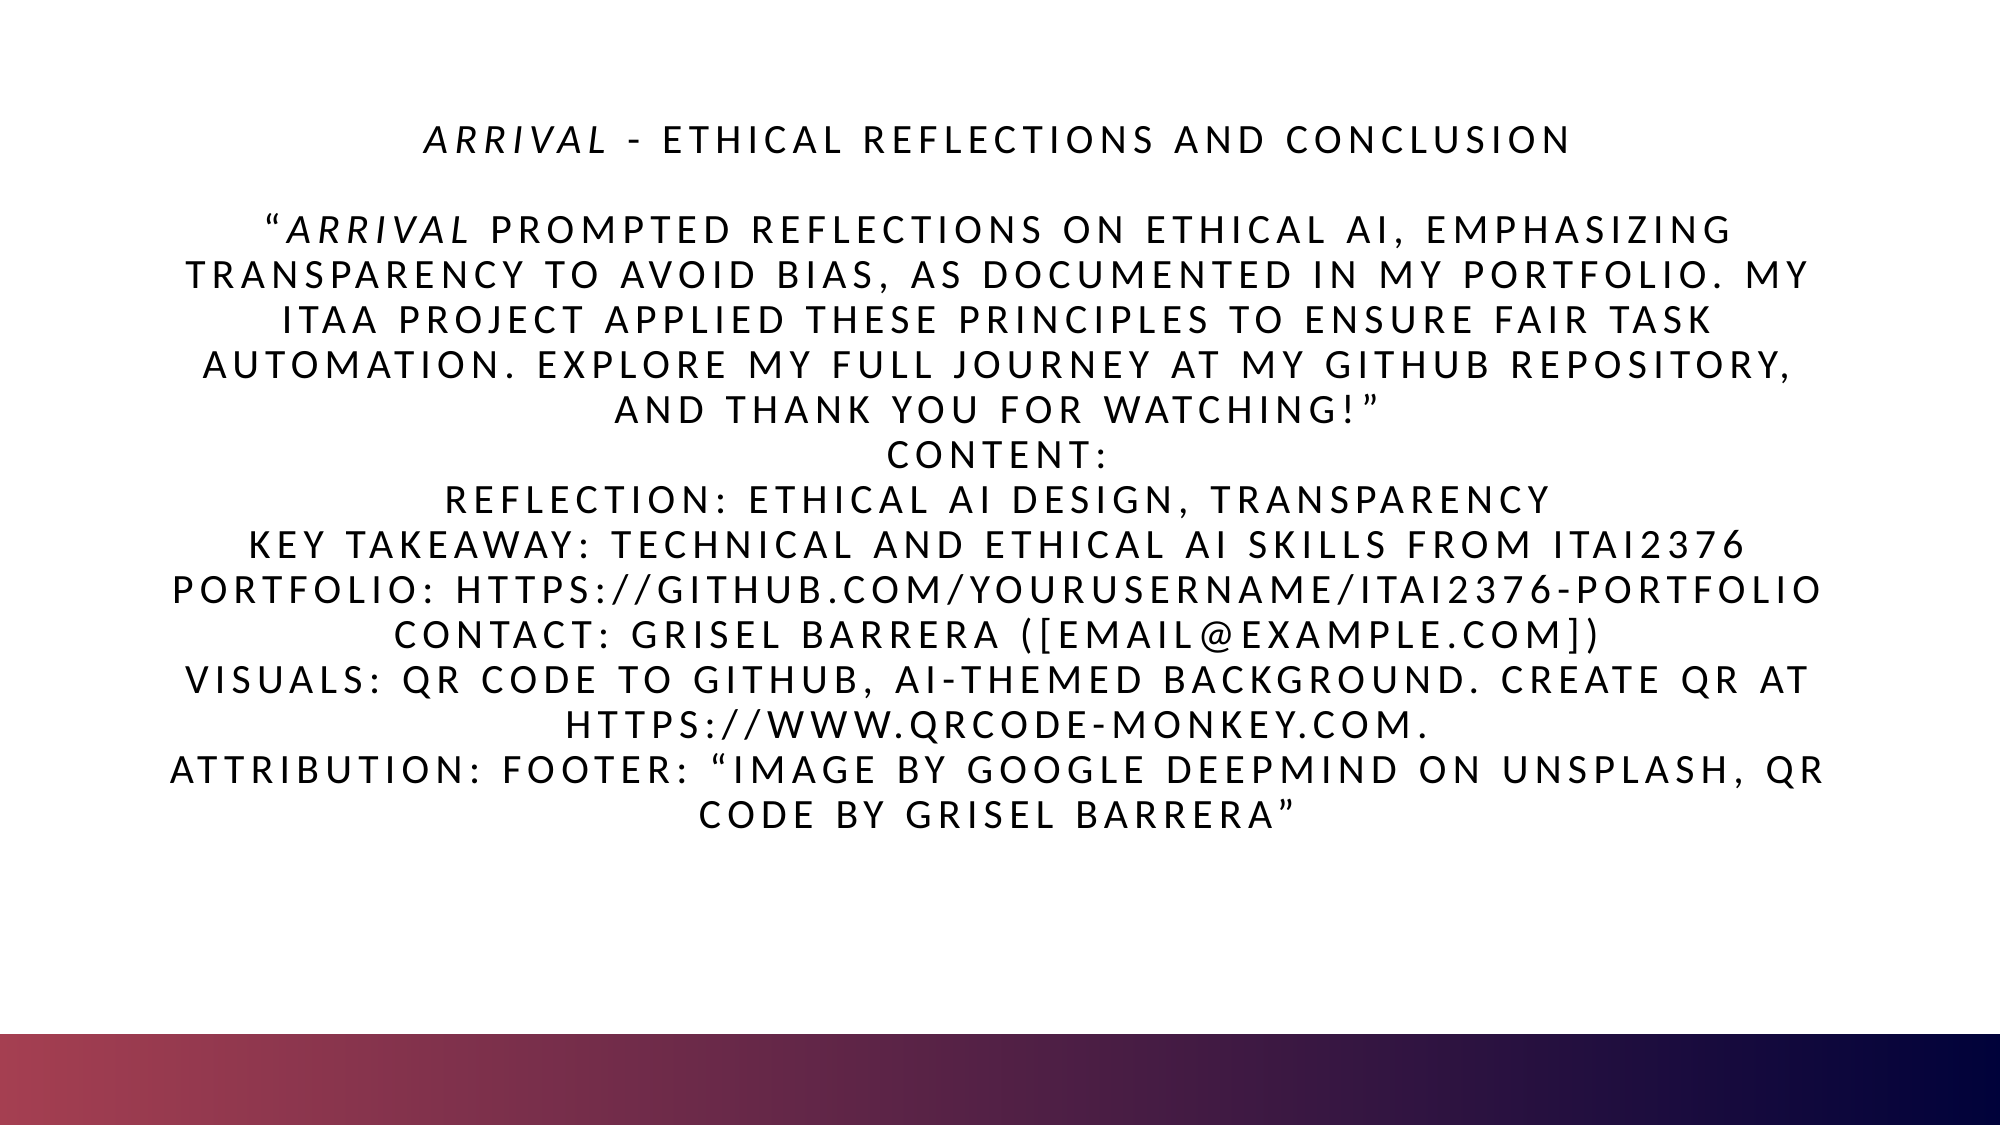

# Arrival - Ethical Reflections and Conclusion “Arrival prompted reflections on ethical AI, emphasizing transparency to avoid bias, as documented in my portfolio. My ITAA project applied these principles to ensure fair task automation. Explore my full journey at my GitHub repository, and thank you for watching!” Content: Reflection: Ethical AI design, transparency Key Takeaway: Technical and ethical AI skills from ITAI2376 Portfolio: https://github.com/yourusername/ITAI2376-Portfolio Contact: Grisel Barrera ([email@example.com]) Visuals: QR code to GitHub, AI-themed background. Create QR at https://www.qrcode-monkey.com. Attribution: Footer: “Image by Google DeepMind on Unsplash, QR code by Grisel Barrera”